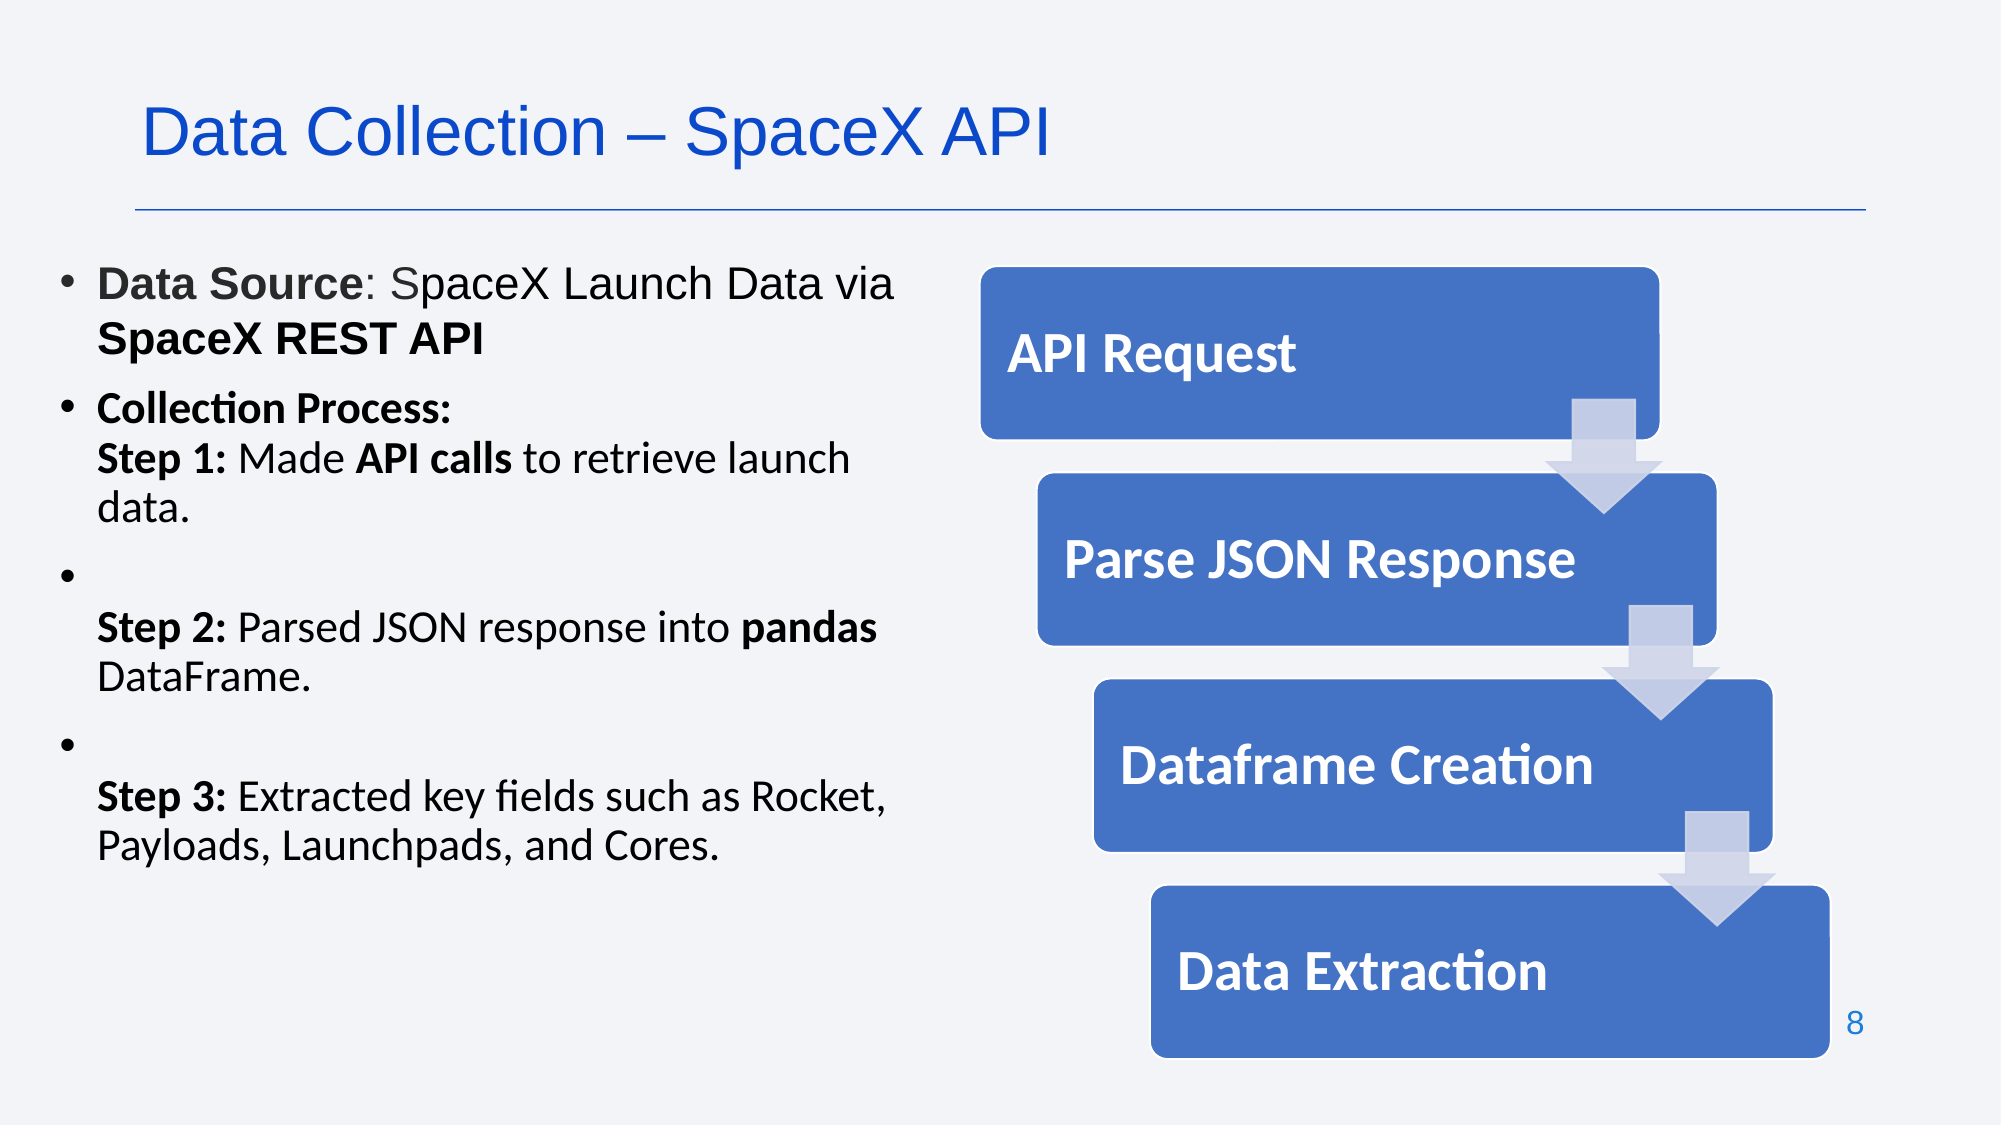

Data Collection – SpaceX API
Data Source: SpaceX Launch Data via SpaceX REST API
Collection Process:
Step 1: Made API calls to retrieve launch data.
Step 2: Parsed JSON response into pandas DataFrame.
Step 3: Extracted key fields such as Rocket, Payloads, Launchpads, and Cores.

API Request
Parse JSON Response
Dataframe Creation
Data Extraction

8